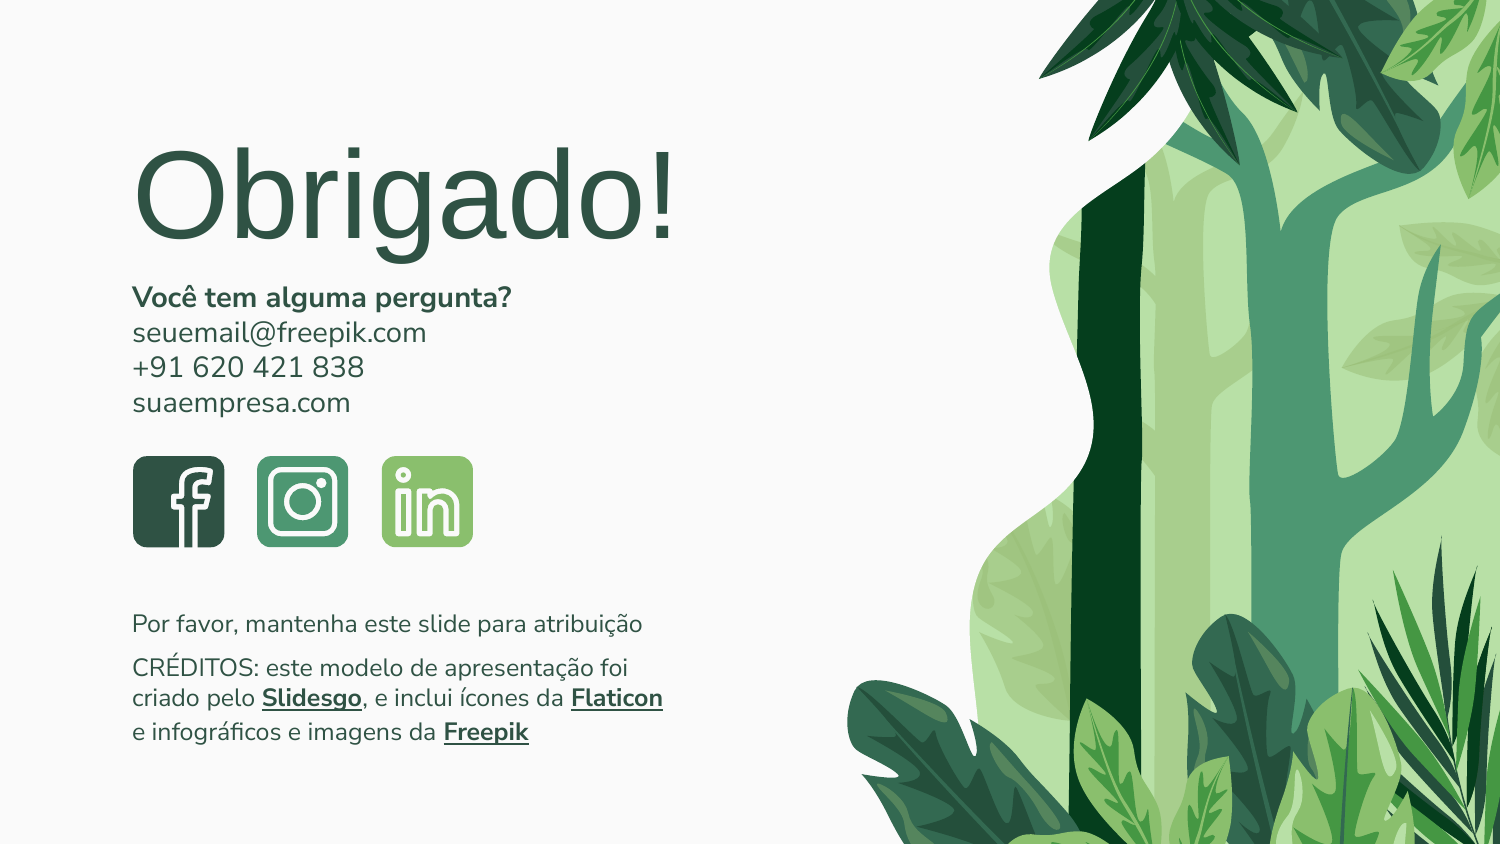

# Obrigado!
Você tem alguma pergunta?
seuemail@freepik.com
+91 620 421 838
suaempresa.com

Por favor, mantenha este slide para atribuição